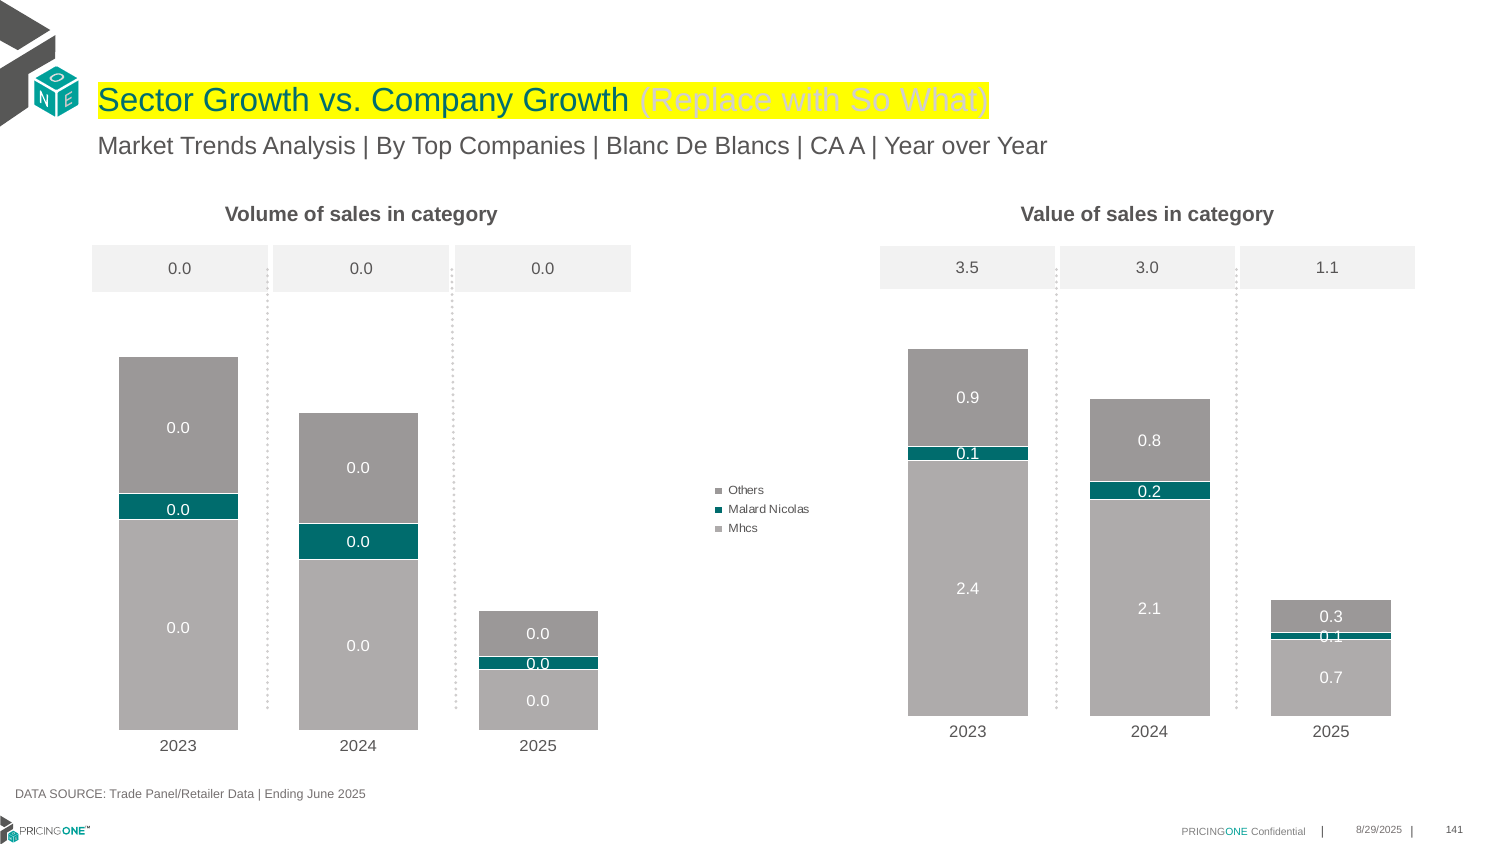

# Sector Growth vs. Company Growth (Replace with So What)
Market Trends Analysis | By Top Companies | Blanc De Blancs | CA A | Year over Year
| Value of sales in category |  |  |
| --- | --- | --- |
| 3.5 | 3.0 | 1.1 |
| Volume of sales in category |  |  |
| --- | --- | --- |
| 0.0 | 0.0 | 0.0 |

### Chart

| Category | Mhcs | Malard Nicolas | Others |
|---|---|---|---|
| 2023 | 2.441503 | 0.132678 | 0.934206 |
| 2024 | 2.066422 | 0.171472 | 0.798521 |
| 2025 | 0.732362 | 0.064701 | 0.317543 |

### Chart

| Category | Mhcs | Malard Nicolas | Others |
|---|---|---|---|
| 2023 | 0.019506 | 0.002366 | 0.012627 |
| 2024 | 0.015758 | 0.003339 | 0.010275 |
| 2025 | 0.005606 | 0.001233 | 0.00429 |
DATA SOURCE: Trade Panel/Retailer Data | Ending June 2025

8/29/2025
141